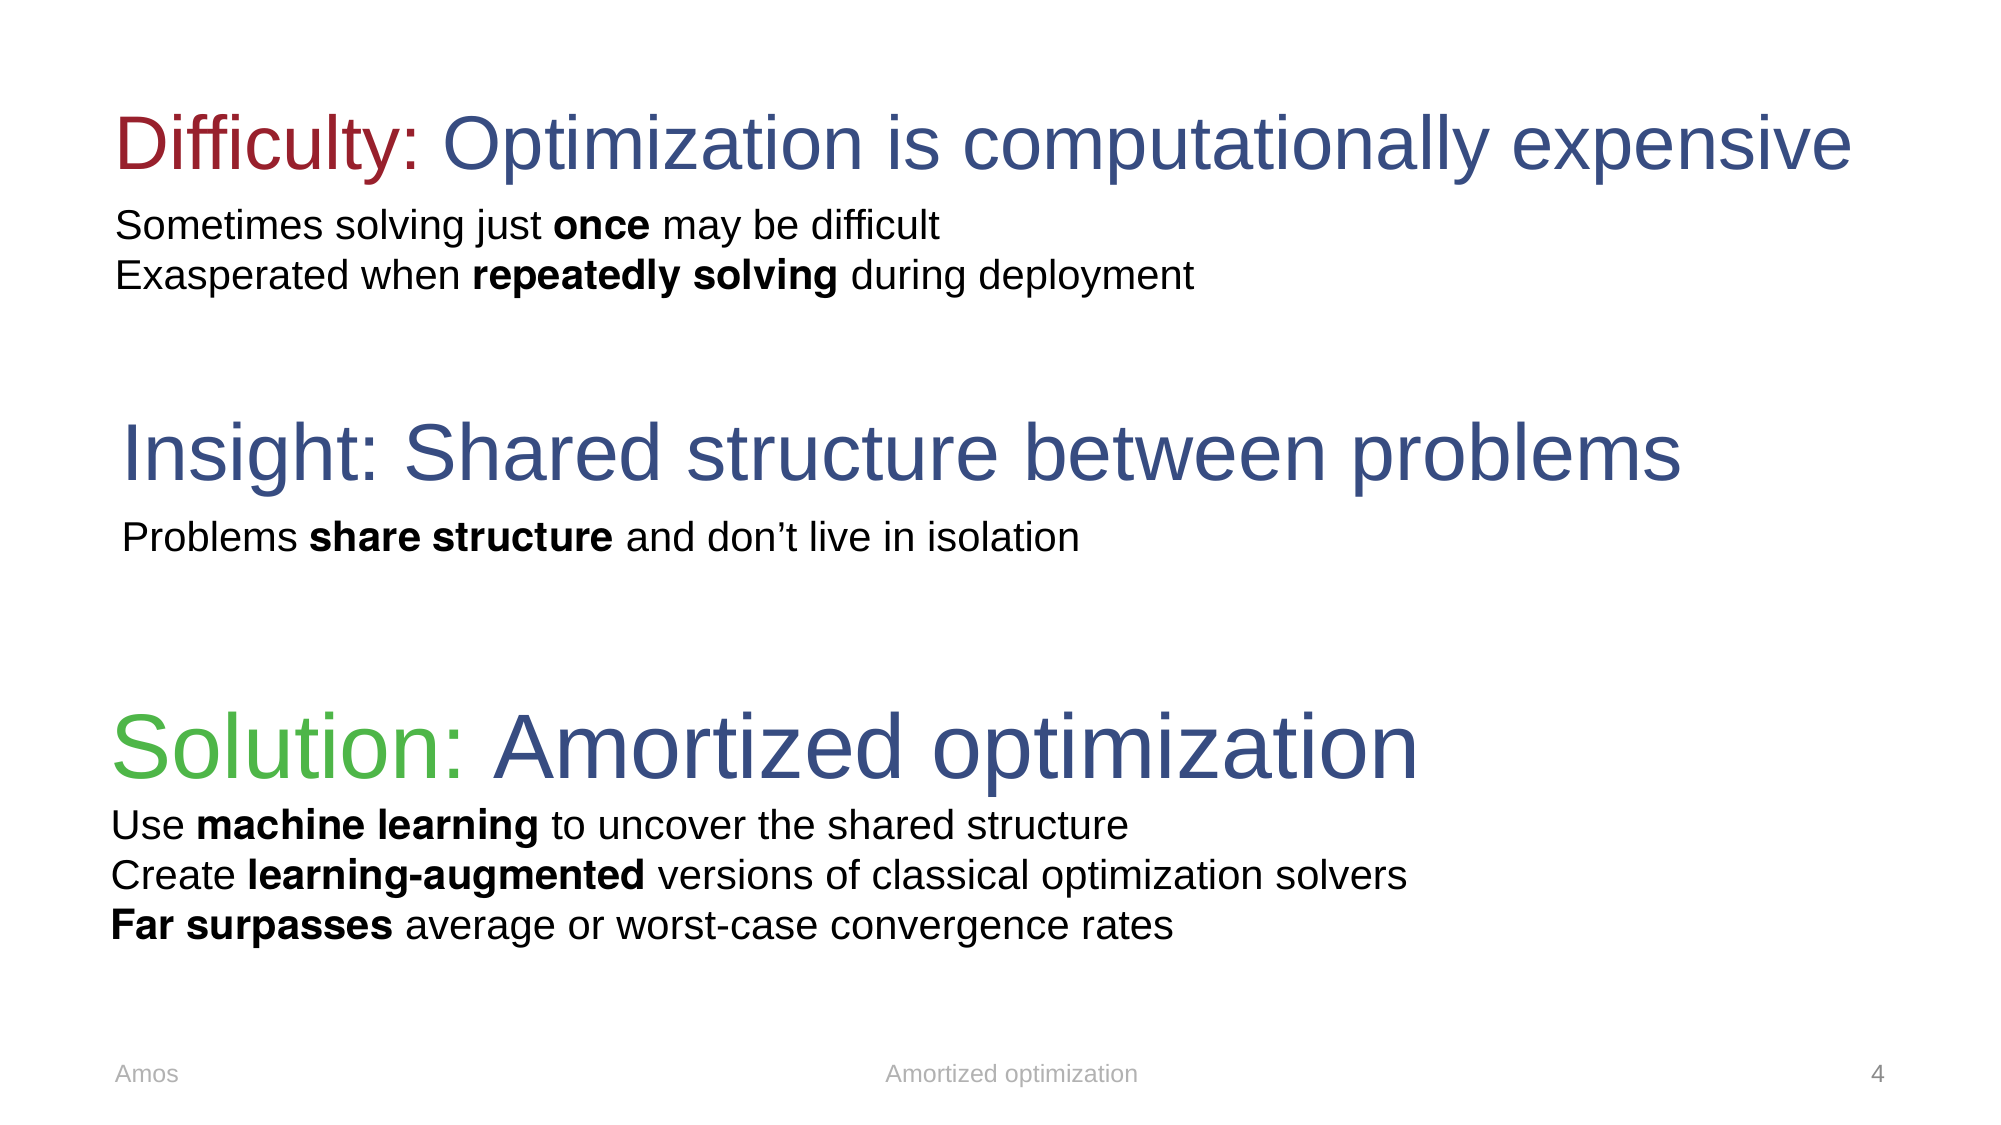

# Difficulty: Optimization is computationally expensive
Sometimes solving just once may be difficult
Exasperated when repeatedly solving during deployment
Insight: Shared structure between problems
Problems share structure and don’t live in isolation
Solution: Amortized optimization
Use machine learning to uncover the shared structure
Create learning-augmented versions of classical optimization solvers
Far surpasses average or worst-case convergence rates
Amortized optimization
Amos
4